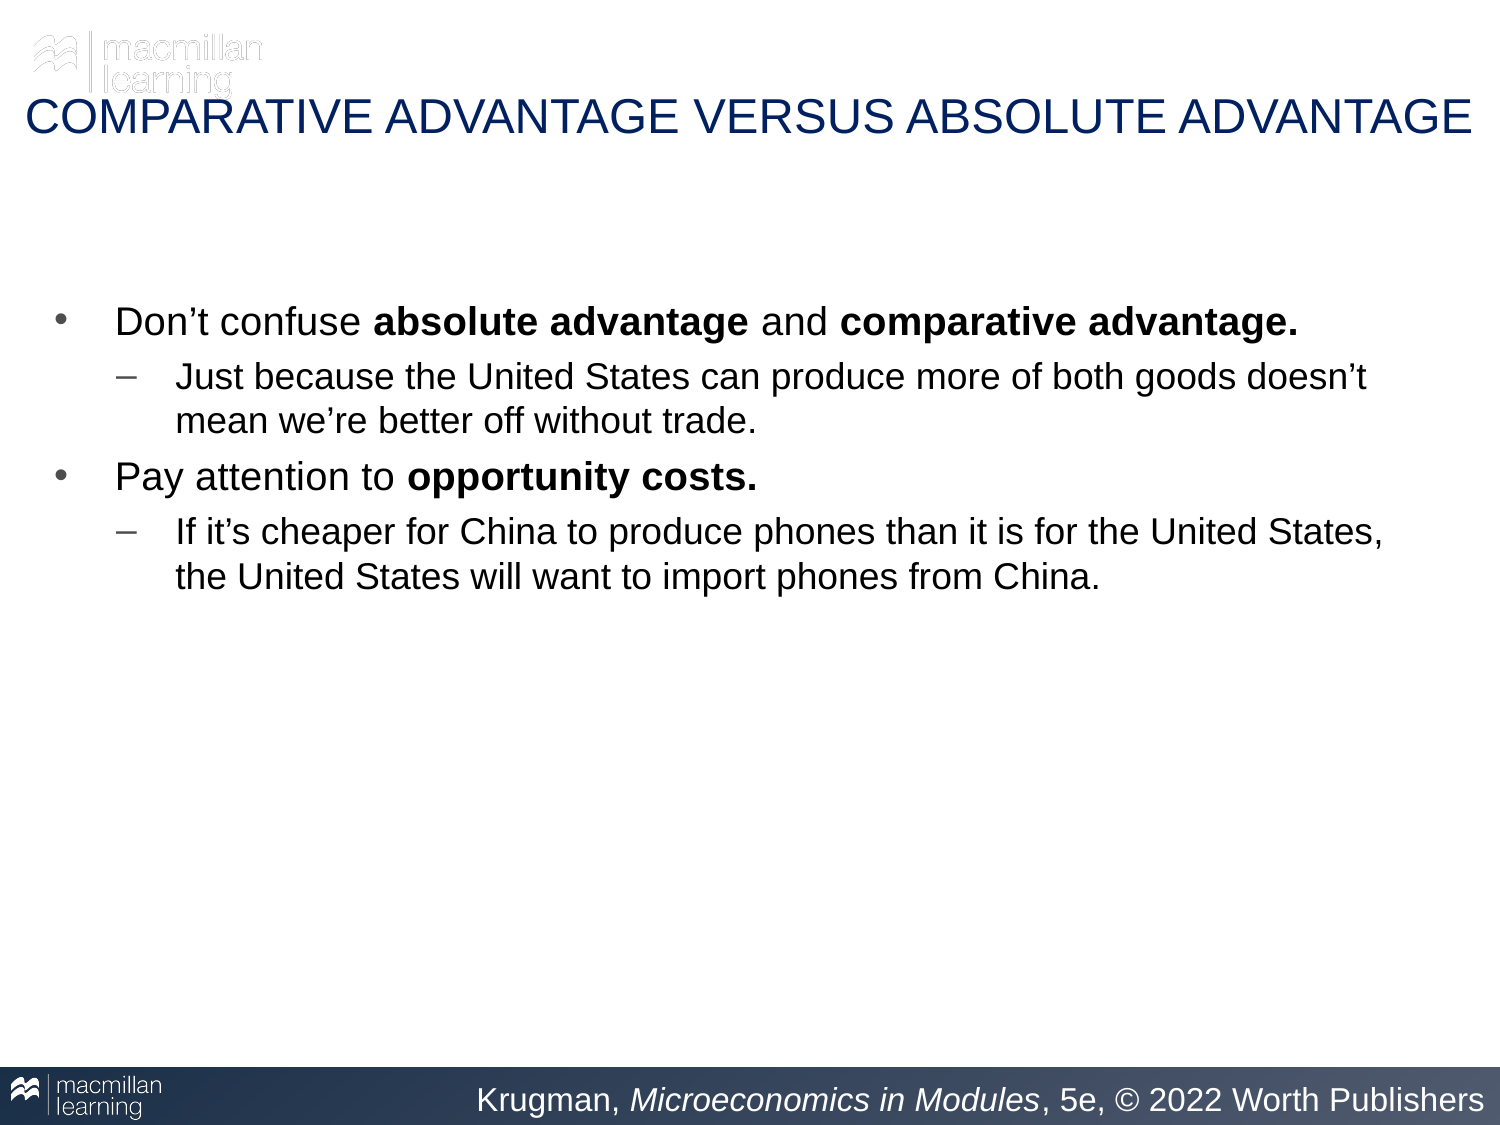

# COMPARATIVE ADVANTAGE VERSUS ABSOLUTE ADVANTAGE
Don’t confuse absolute advantage and comparative advantage.
Just because the United States can produce more of both goods doesn’t mean we’re better off without trade.
Pay attention to opportunity costs.
If it’s cheaper for China to produce phones than it is for the United States, the United States will want to import phones from China.